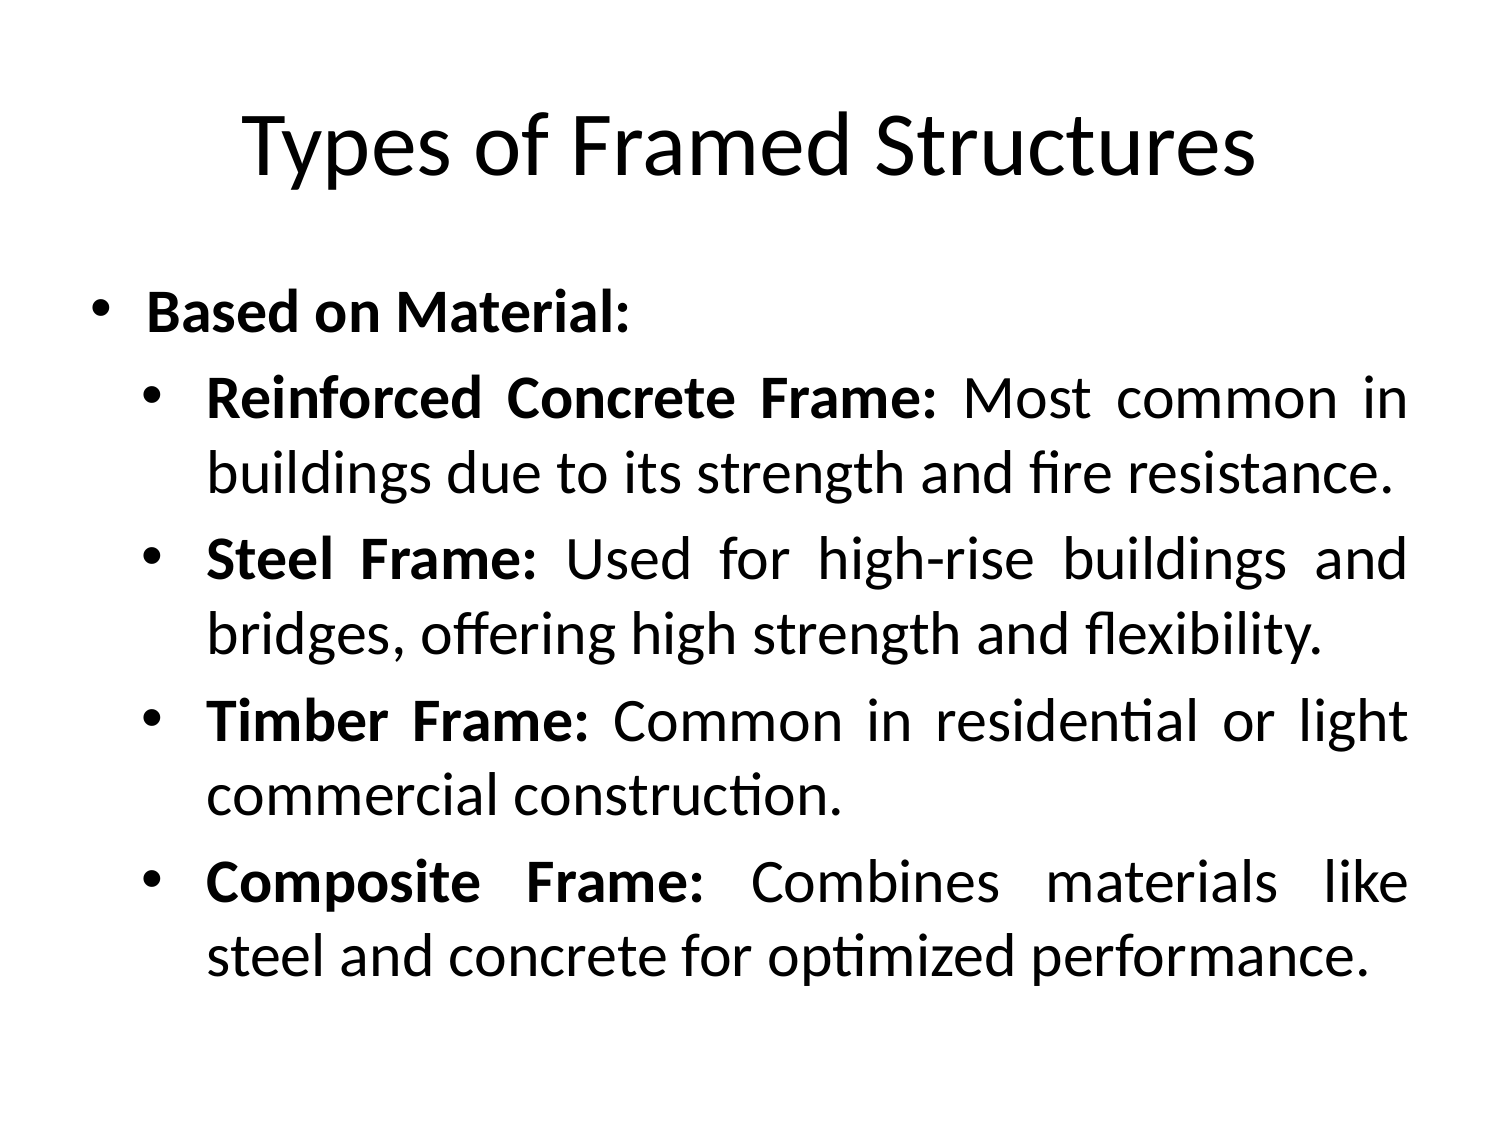

# Types of Framed Structures
Based on Material:
Reinforced Concrete Frame: Most common in buildings due to its strength and fire resistance.
Steel Frame: Used for high-rise buildings and bridges, offering high strength and flexibility.
Timber Frame: Common in residential or light commercial construction.
Composite Frame: Combines materials like steel and concrete for optimized performance.